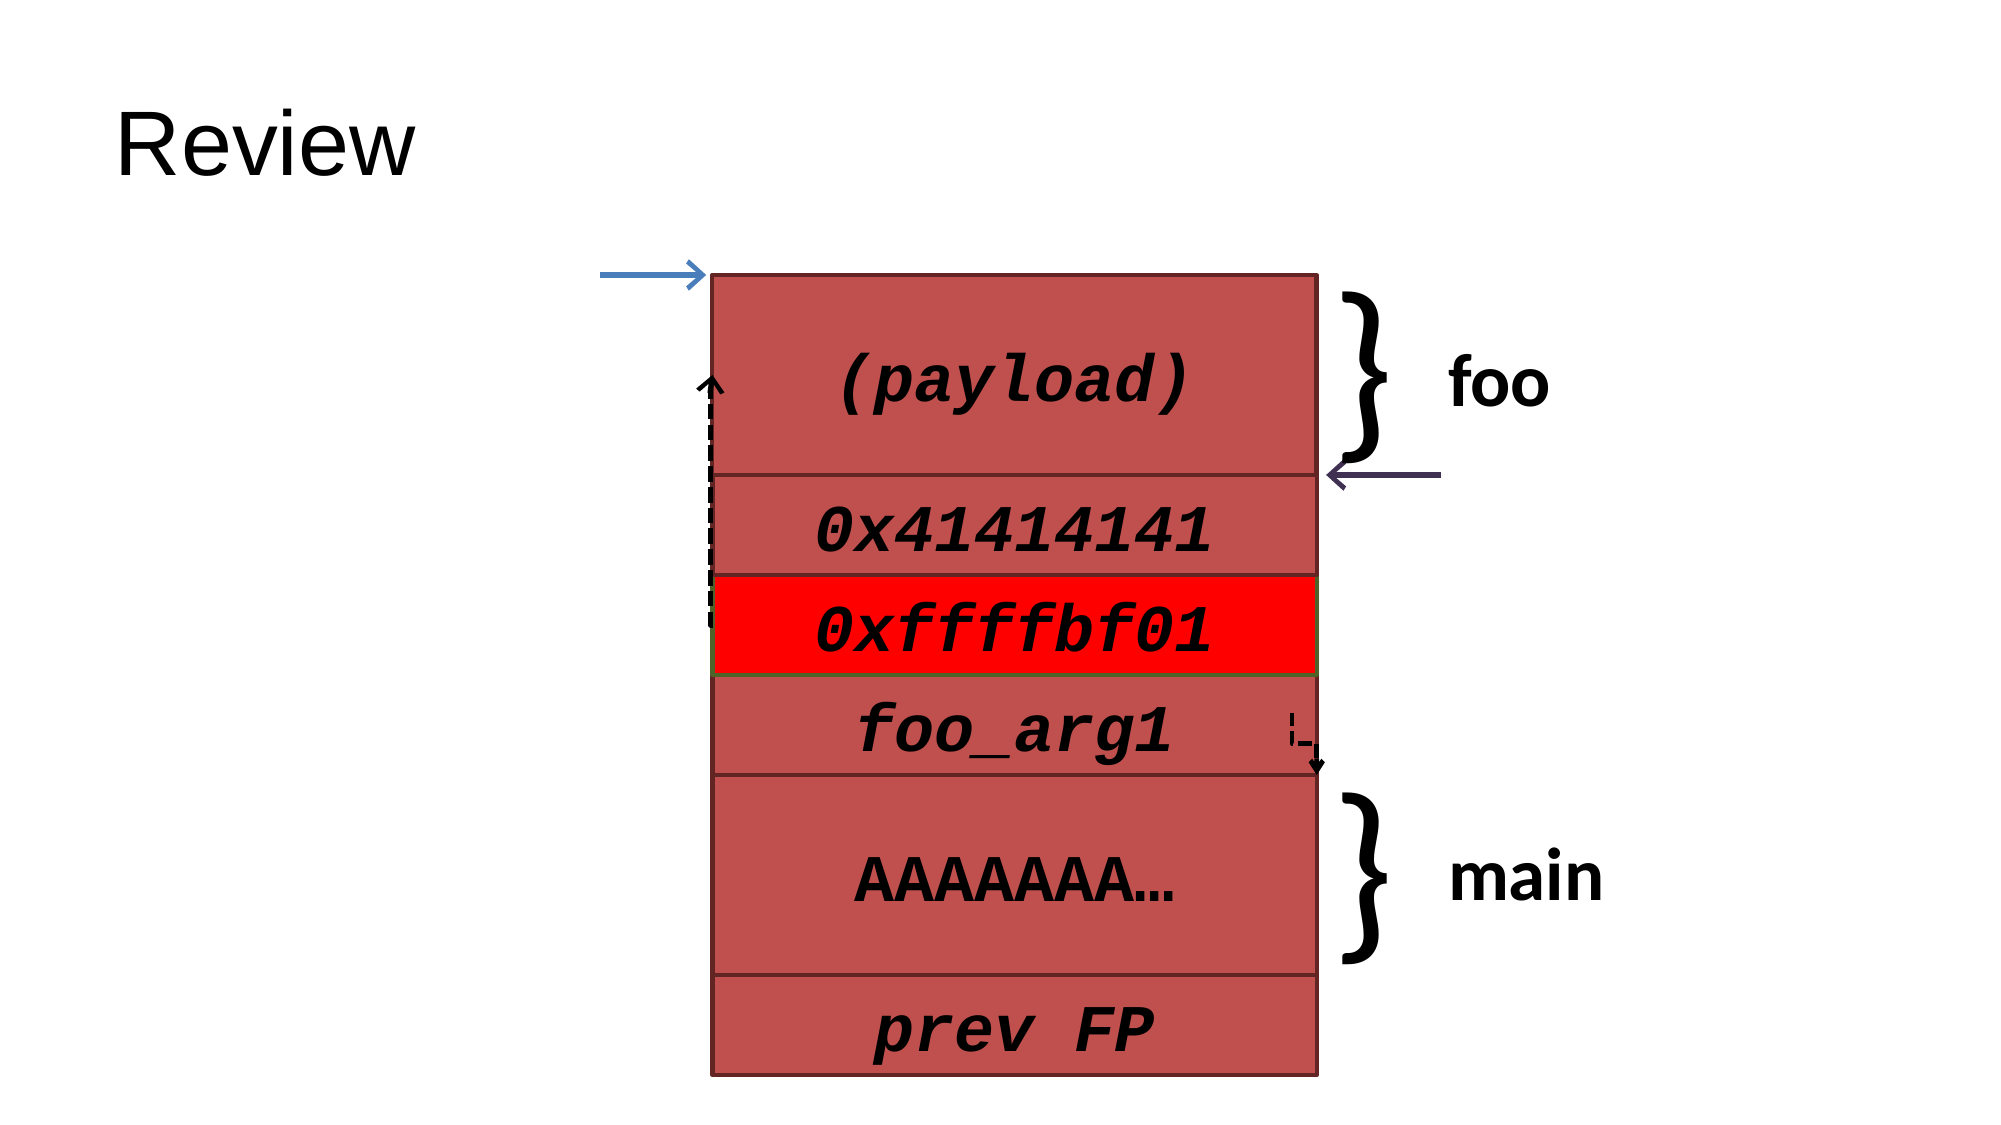

# Review
}

(payload)

foo

0x41414141

0xffffbf01

foo_arg1
}
AAAAAAA…

main

prev FP